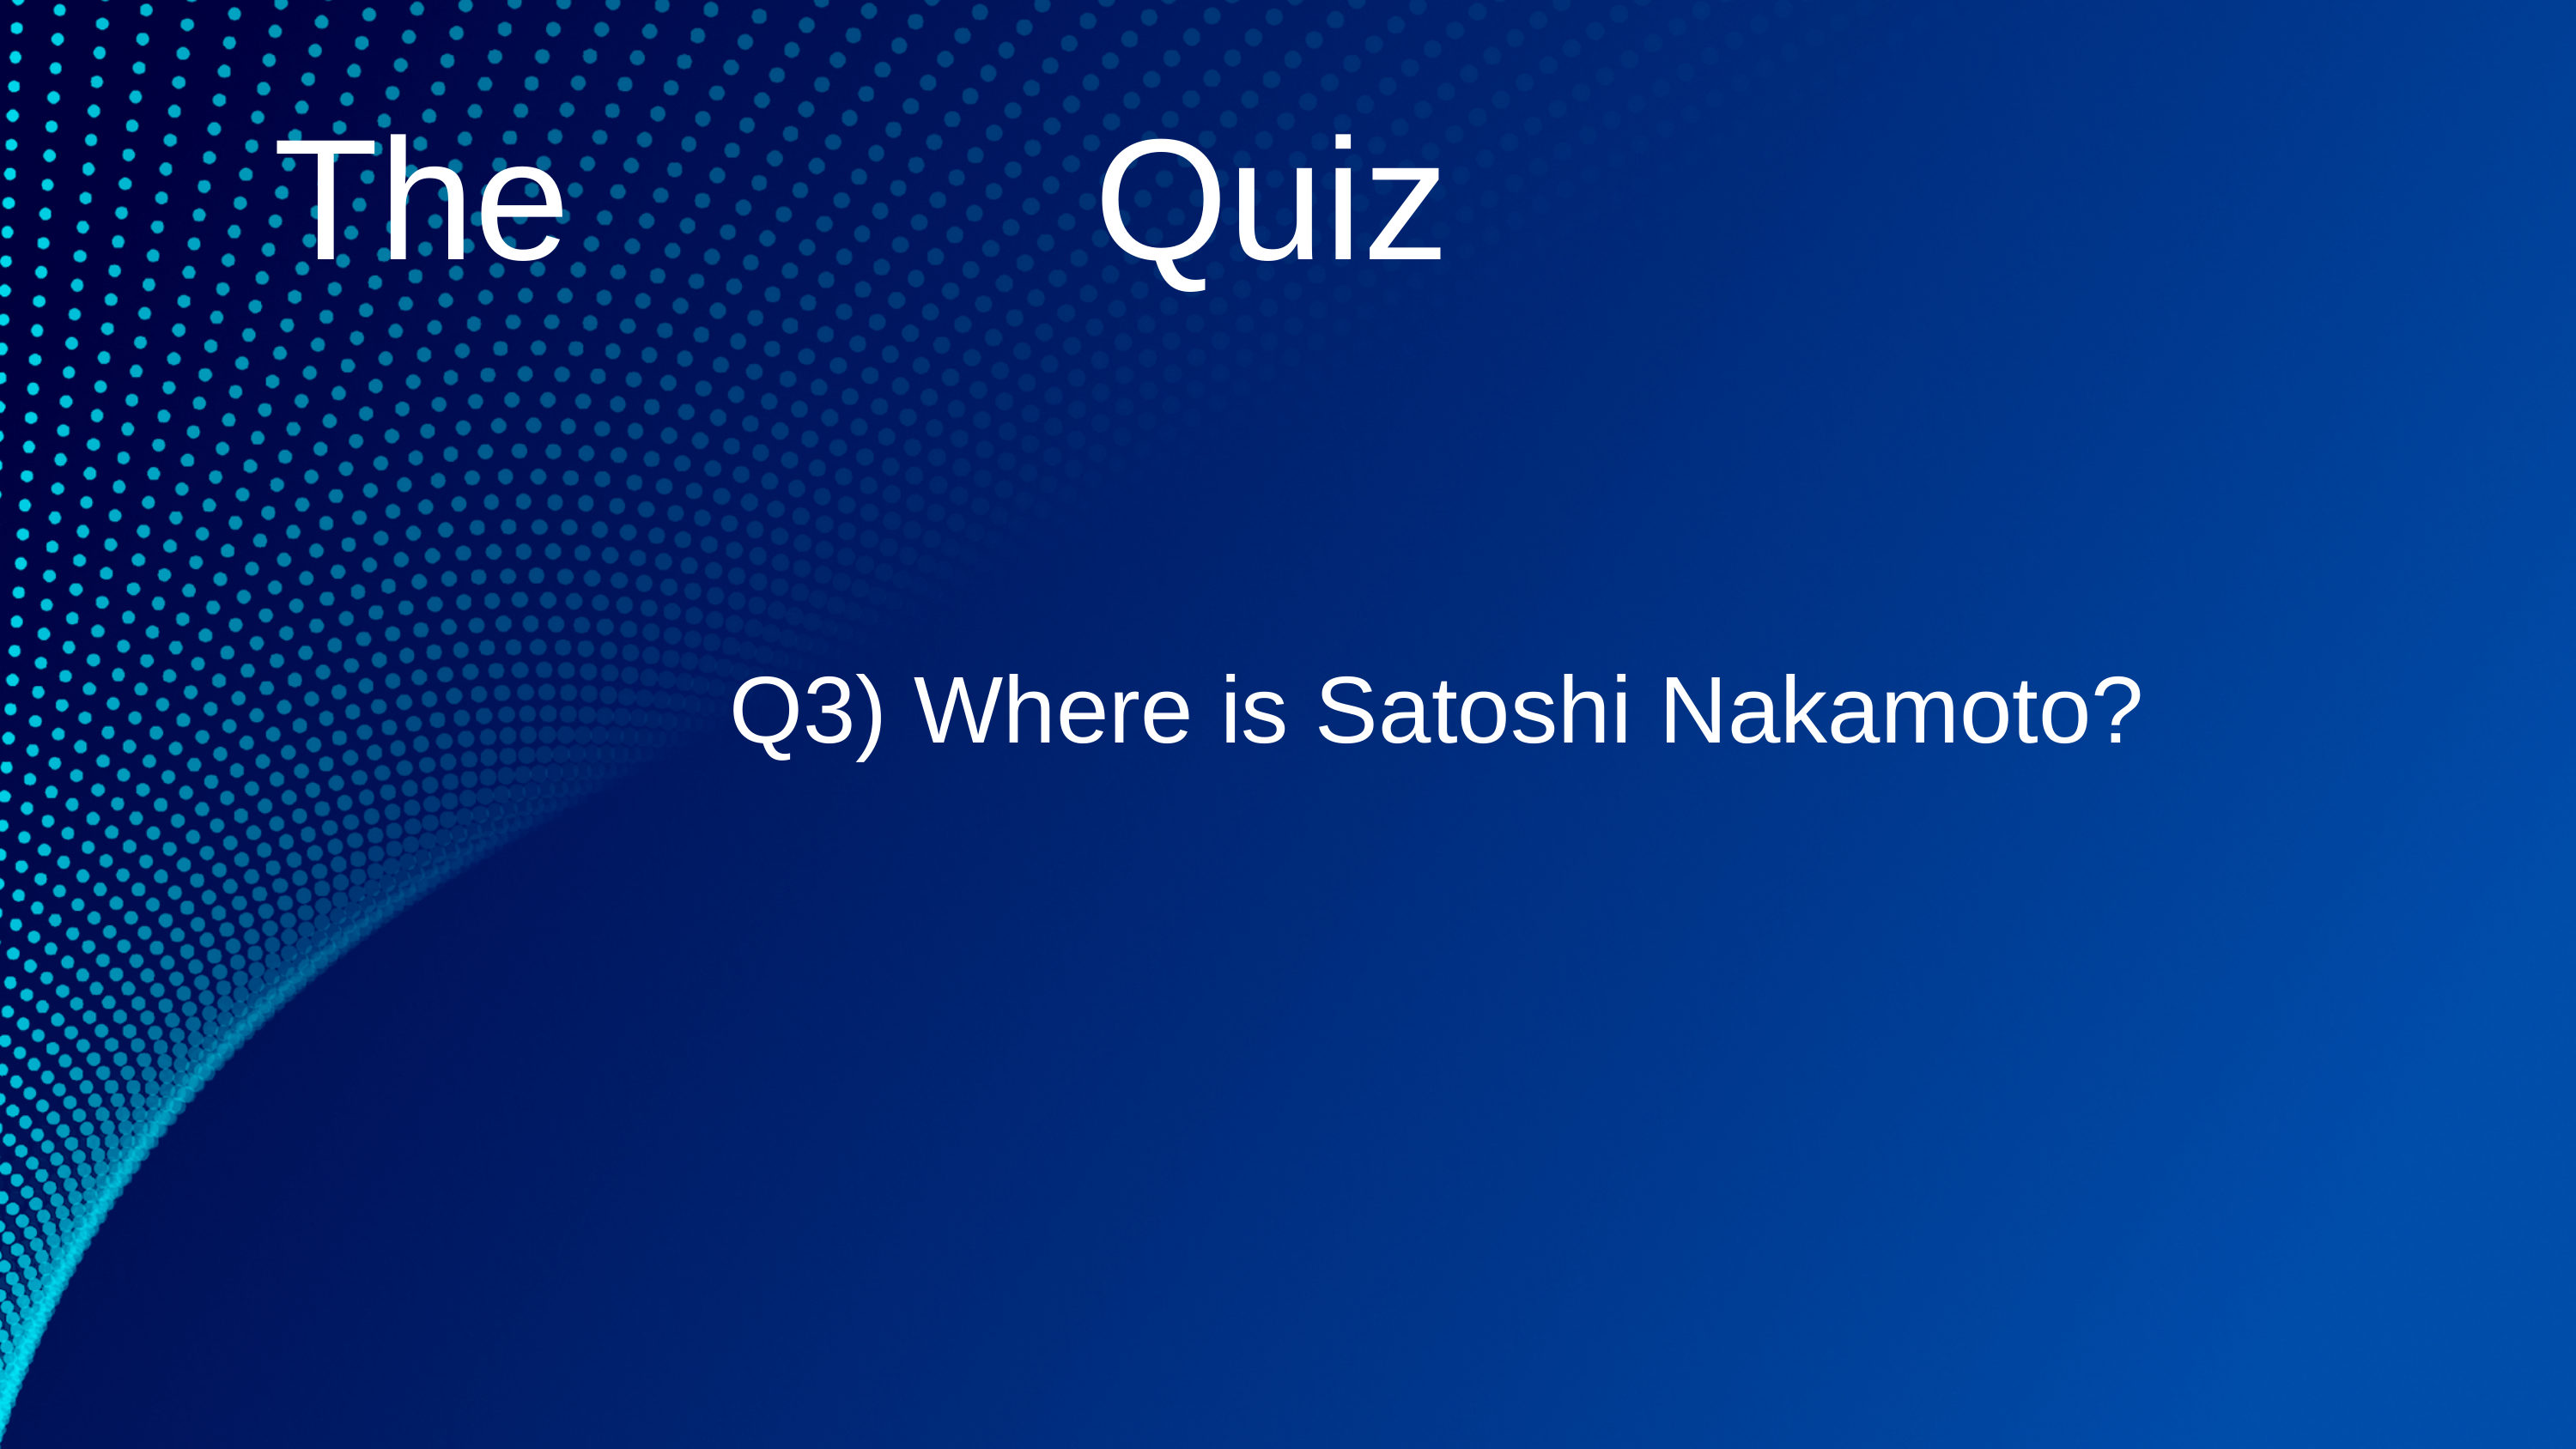

# The	Quiz
Q3) Where is Satoshi Nakamoto?